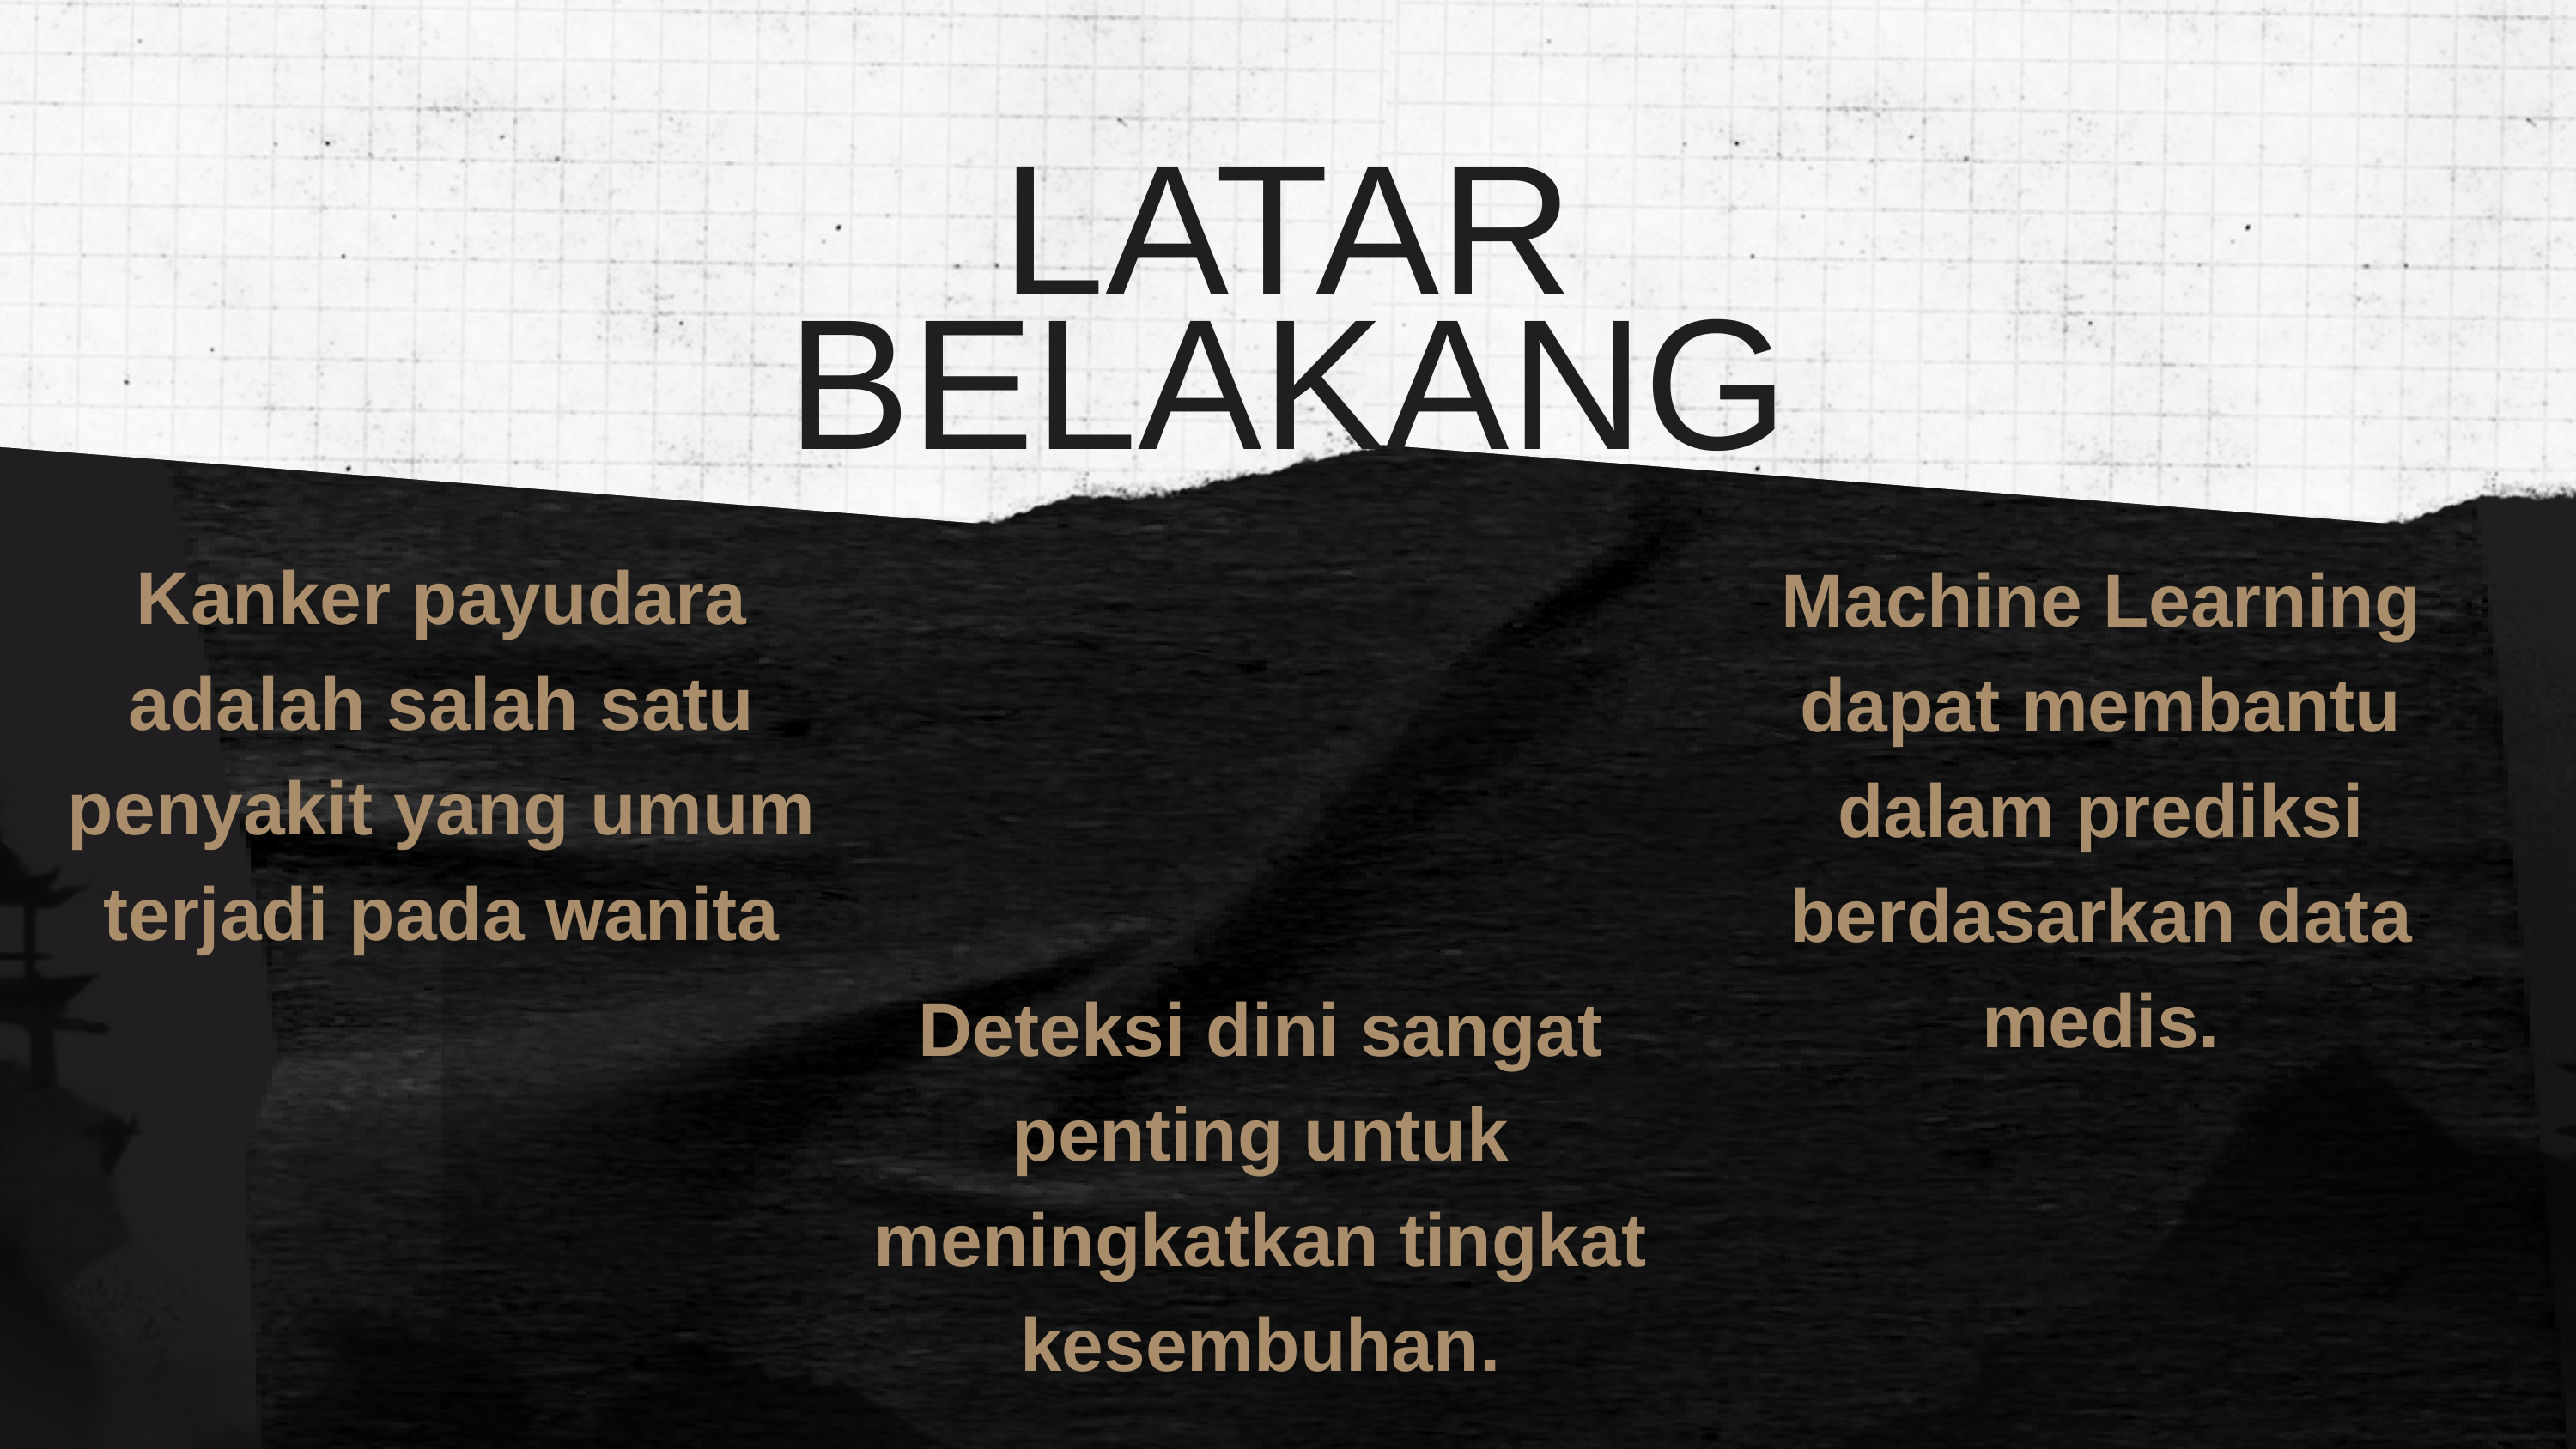

LATAR BELAKANG

Kanker payudara adalah salah satu penyakit yang umum terjadi pada wanita

Machine Learning dapat membantu dalam prediksi berdasarkan data medis.

Deteksi dini sangat penting untuk meningkatkan tingkat kesembuhan.